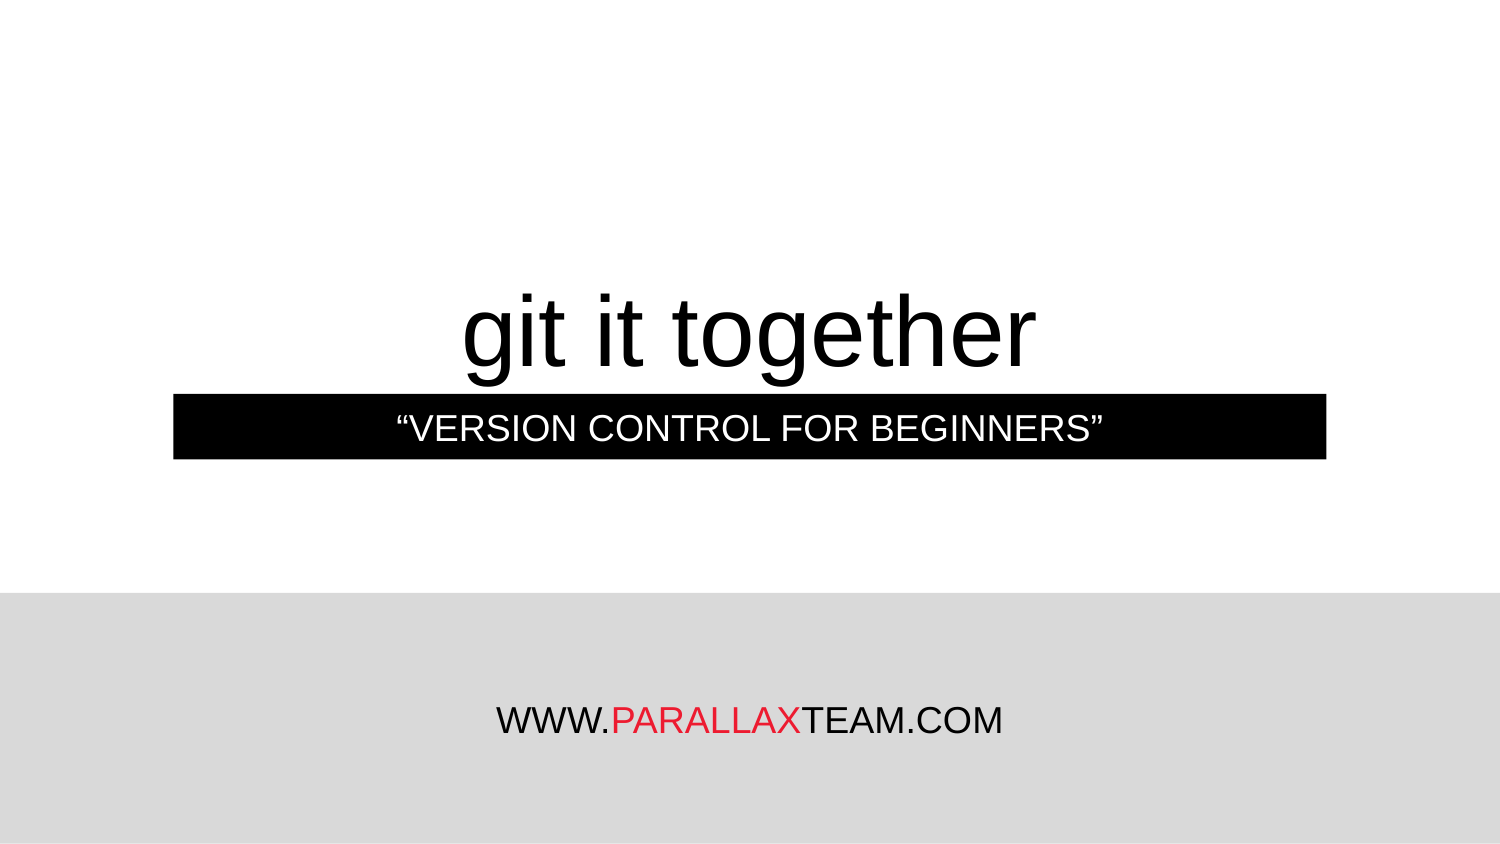

git it together
“VERSION CONTROL FOR BEGINNERS”